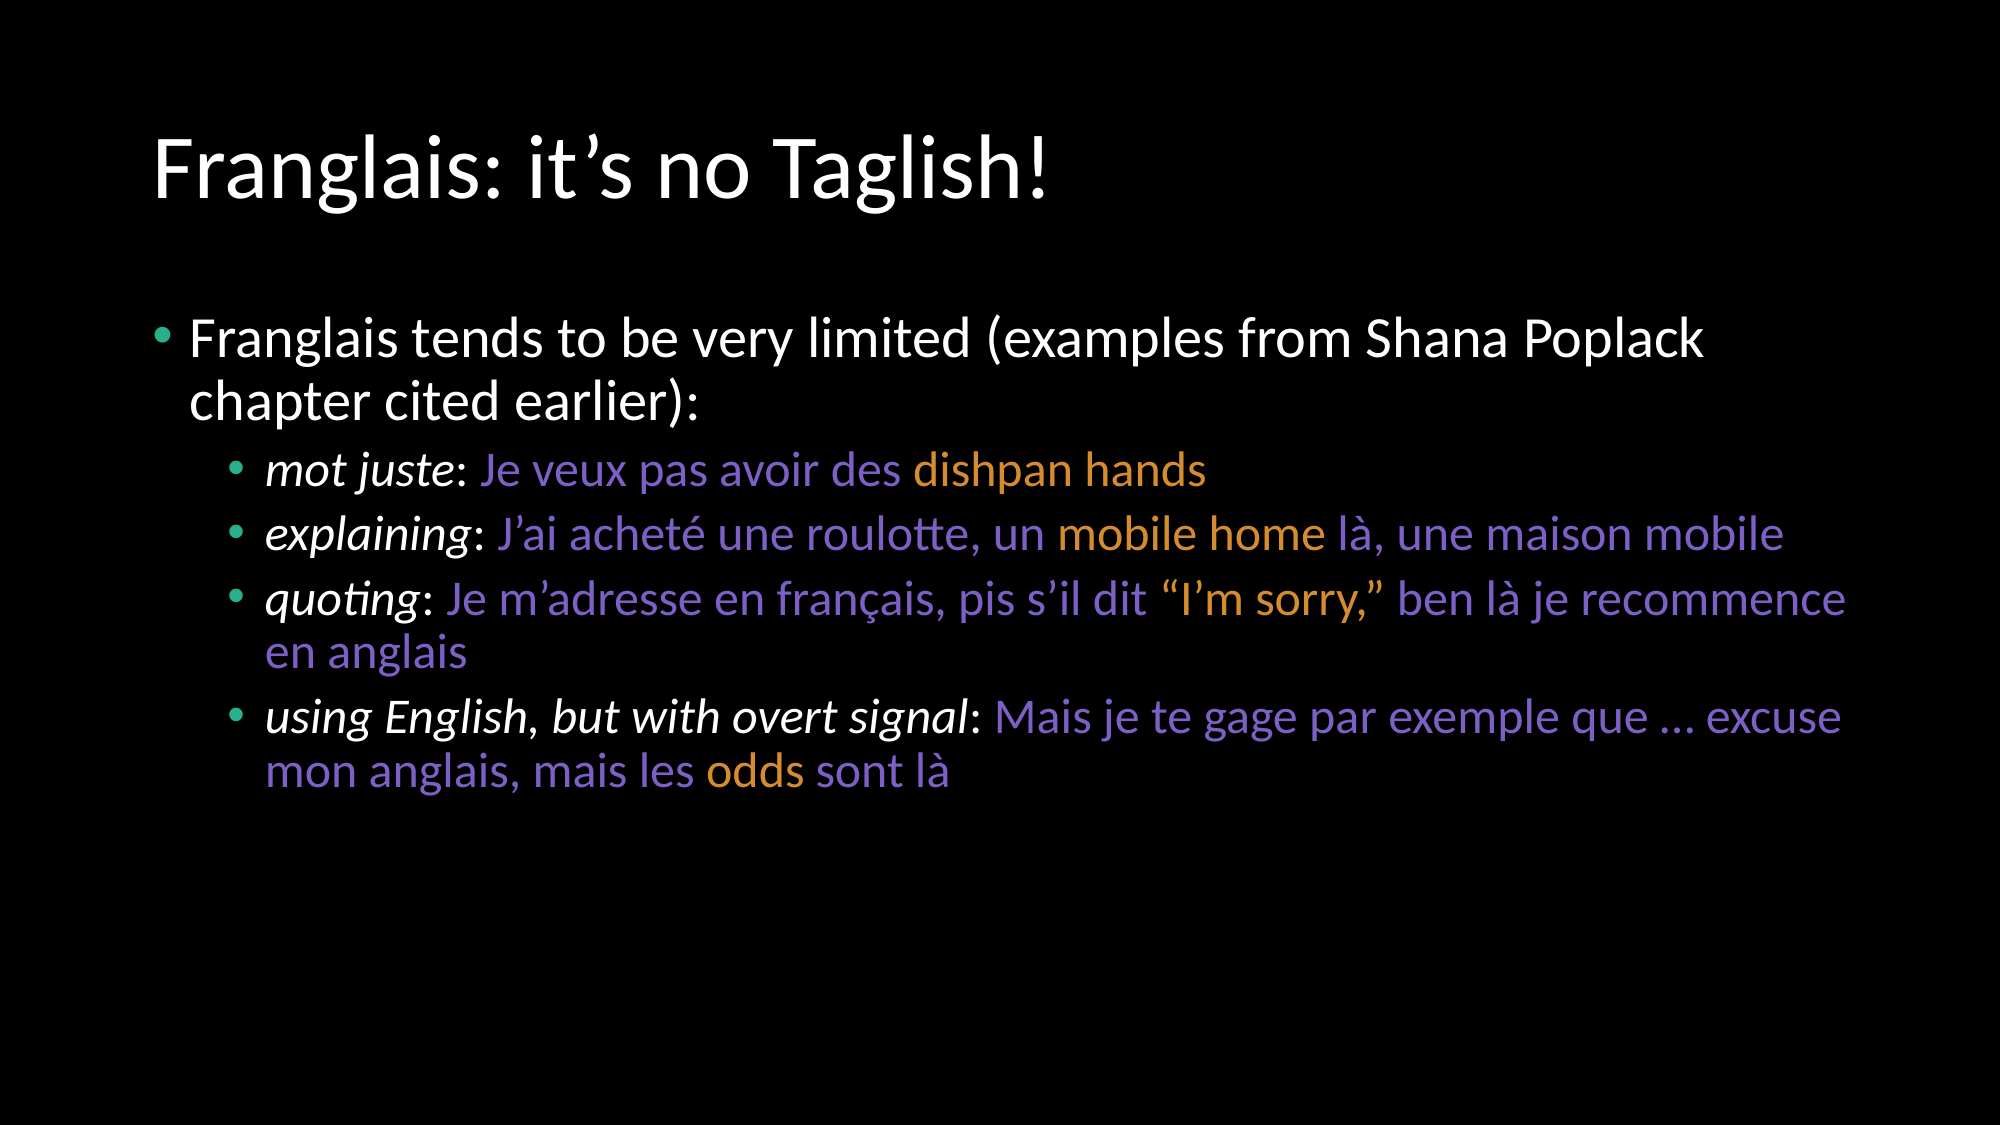

# Franglais: it’s no Taglish!
Franglais tends to be very limited (examples from Shana Poplack chapter cited earlier):
mot juste: Je veux pas avoir des dishpan hands
explaining: J’ai acheté une roulotte, un mobile home là, une maison mobile
quoting: Je m’adresse en français, pis s’il dit “I’m sorry,” ben là je recommence en anglais
using English, but with overt signal: Mais je te gage par exemple que … excuse mon anglais, mais les odds sont là